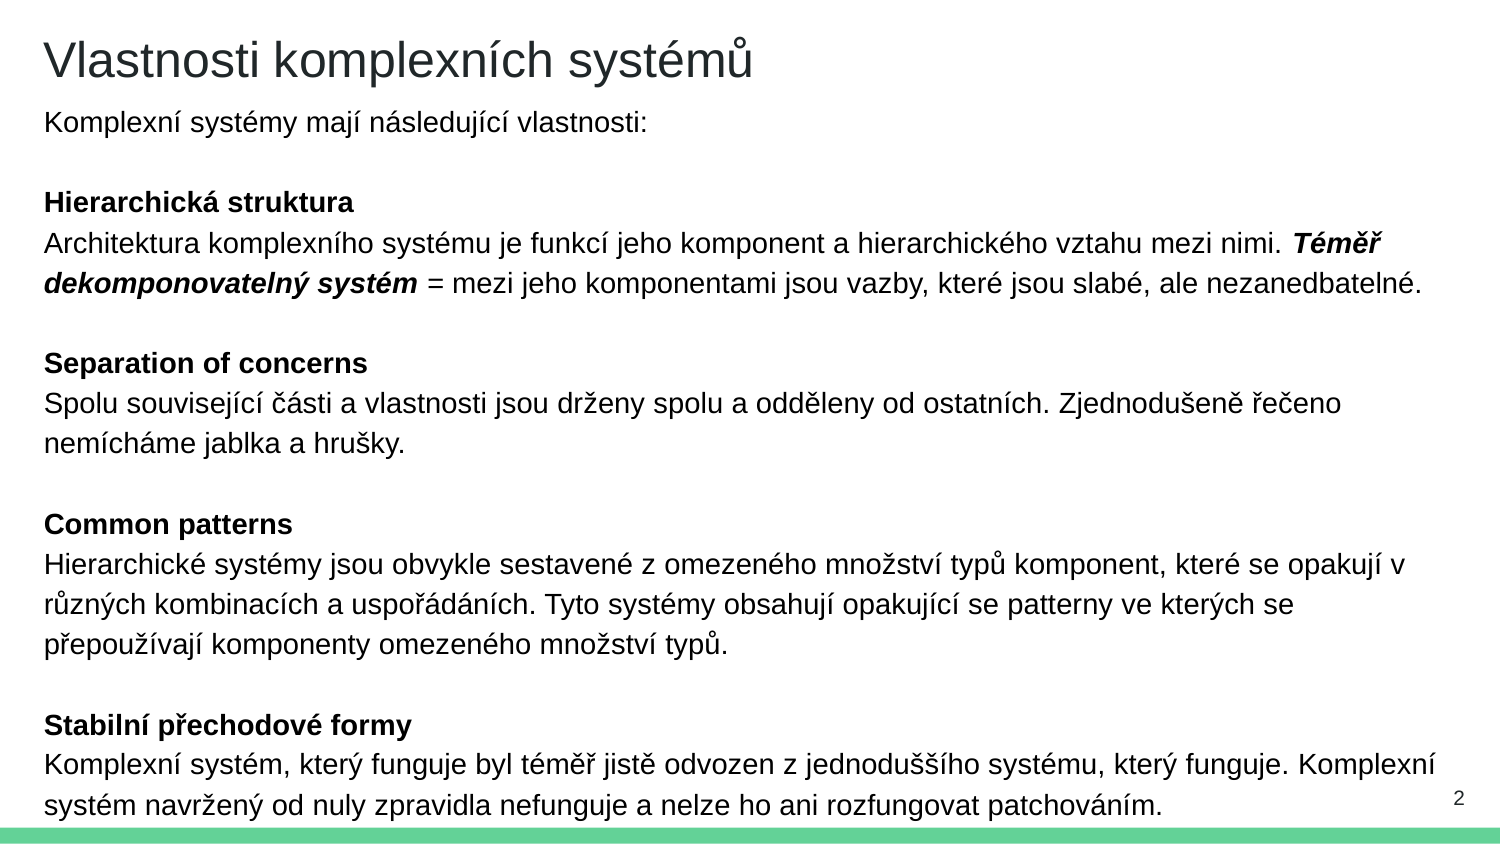

# Vlastnosti komplexních systémů
Komplexní systémy mají následující vlastnosti:

Hierarchická struktura
Architektura komplexního systému je funkcí jeho komponent a hierarchického vztahu mezi nimi. Téměř dekomponovatelný systém = mezi jeho komponentami jsou vazby, které jsou slabé, ale nezanedbatelné.

Separation of concerns
Spolu související části a vlastnosti jsou drženy spolu a odděleny od ostatních. Zjednodušeně řečeno nemícháme jablka a hrušky.

Common patterns
Hierarchické systémy jsou obvykle sestavené z omezeného množství typů komponent, které se opakují v různých kombinacích a uspořádáních. Tyto systémy obsahují opakující se patterny ve kterých se přepoužívají komponenty omezeného množství typů.

Stabilní přechodové formy
Komplexní systém, který funguje byl téměř jistě odvozen z jednoduššího systému, který funguje. Komplexní systém navržený od nuly zpravidla nefunguje a nelze ho ani rozfungovat patchováním.
2